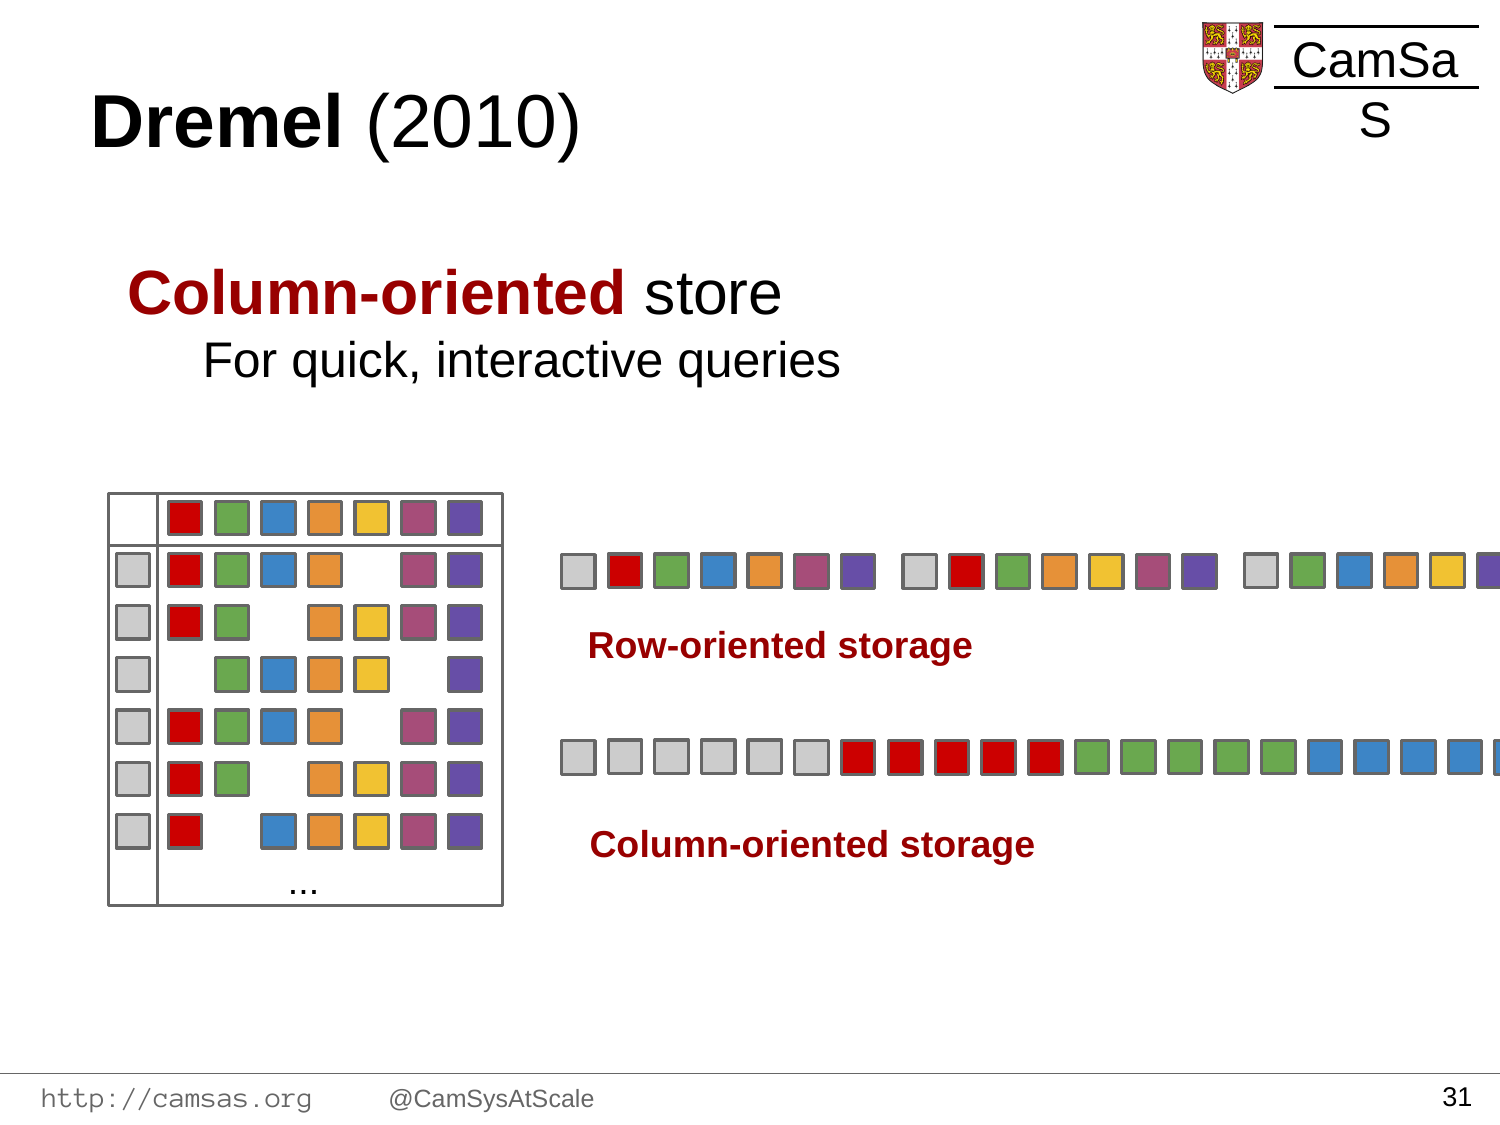

# Dremel (2010)
Column-oriented store
For quick, interactive queries

...

Row-oriented storage

Column-oriented storage